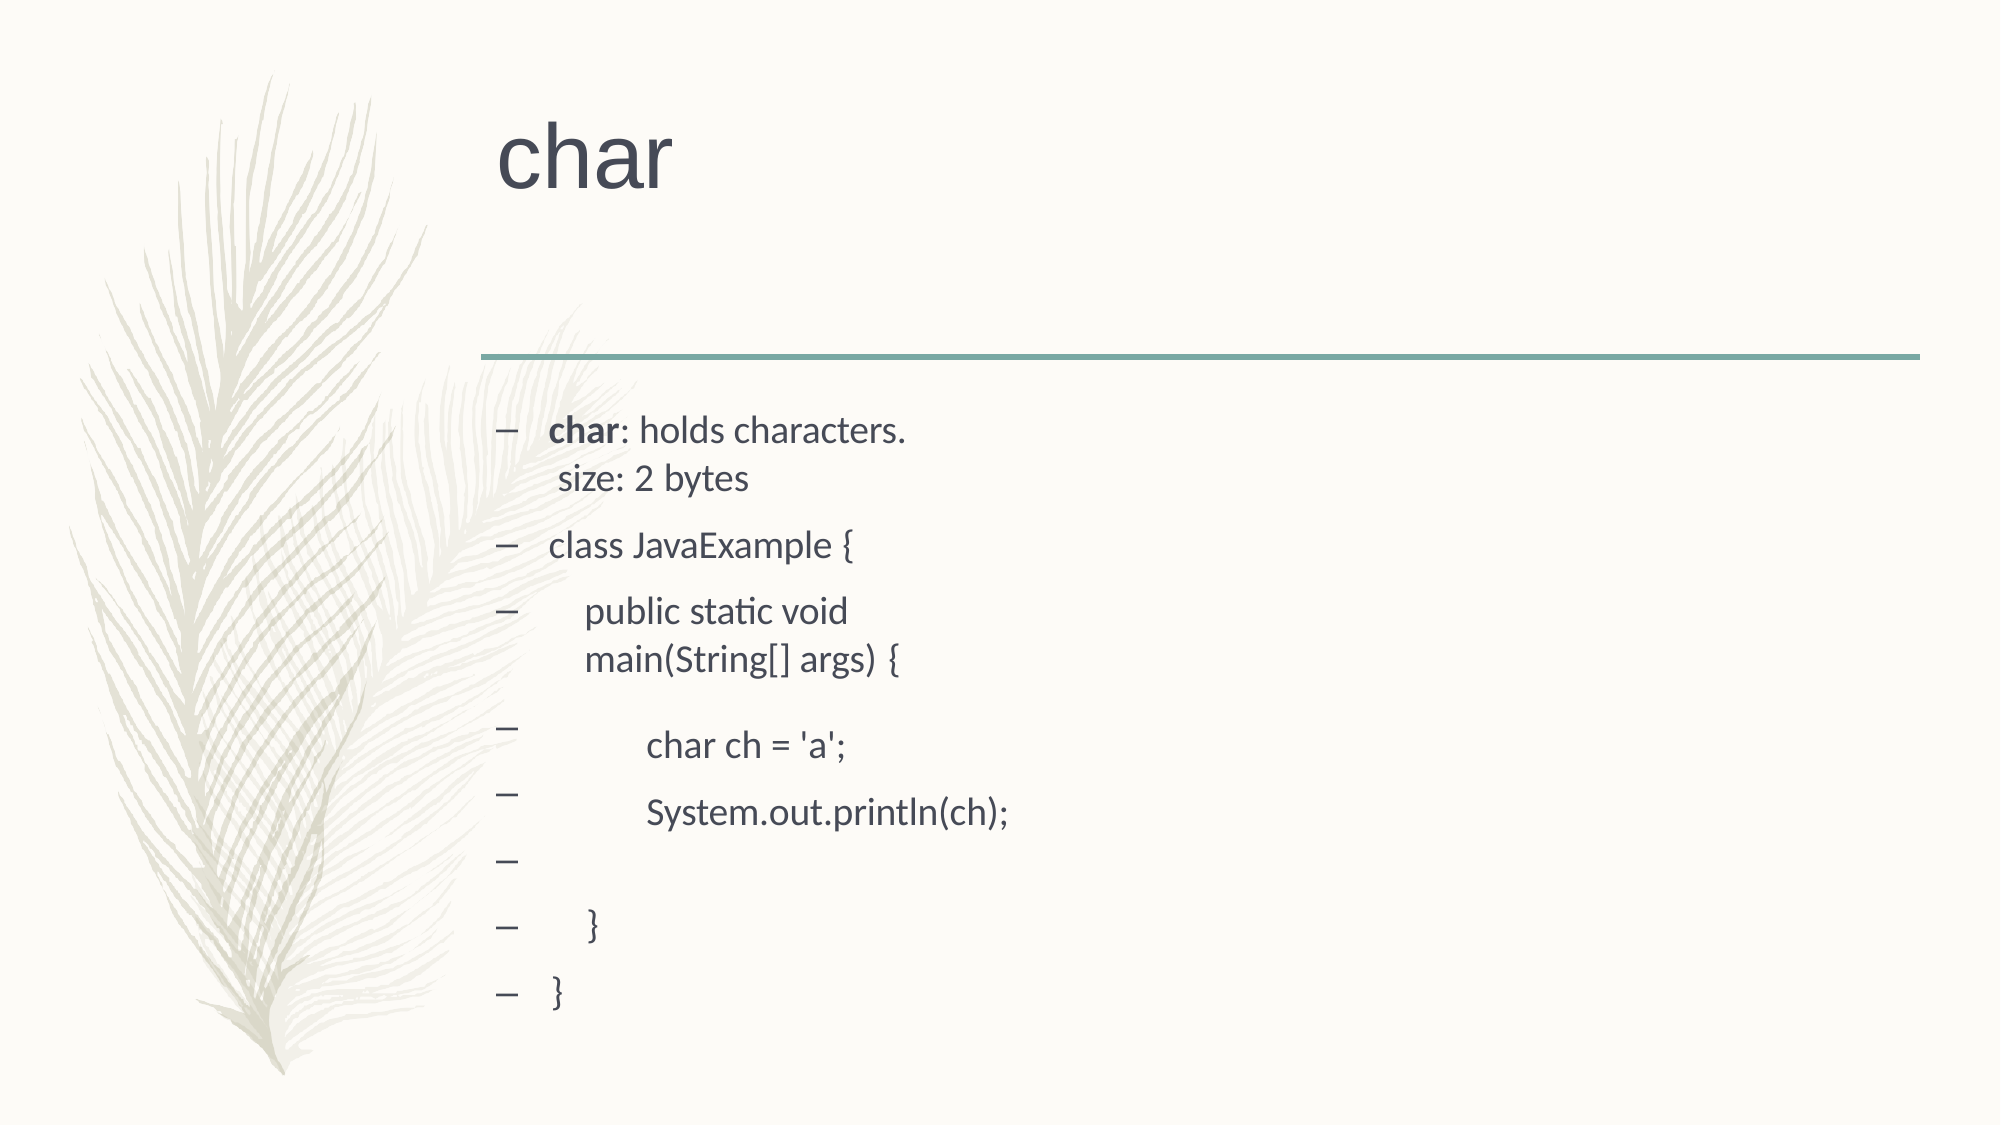

# char
char: holds characters.  size: 2 bytes
class JavaExample {
public static void main(String[] args) {
–
–
–
–	}
–	}
char ch = 'a';  System.out.println(ch);